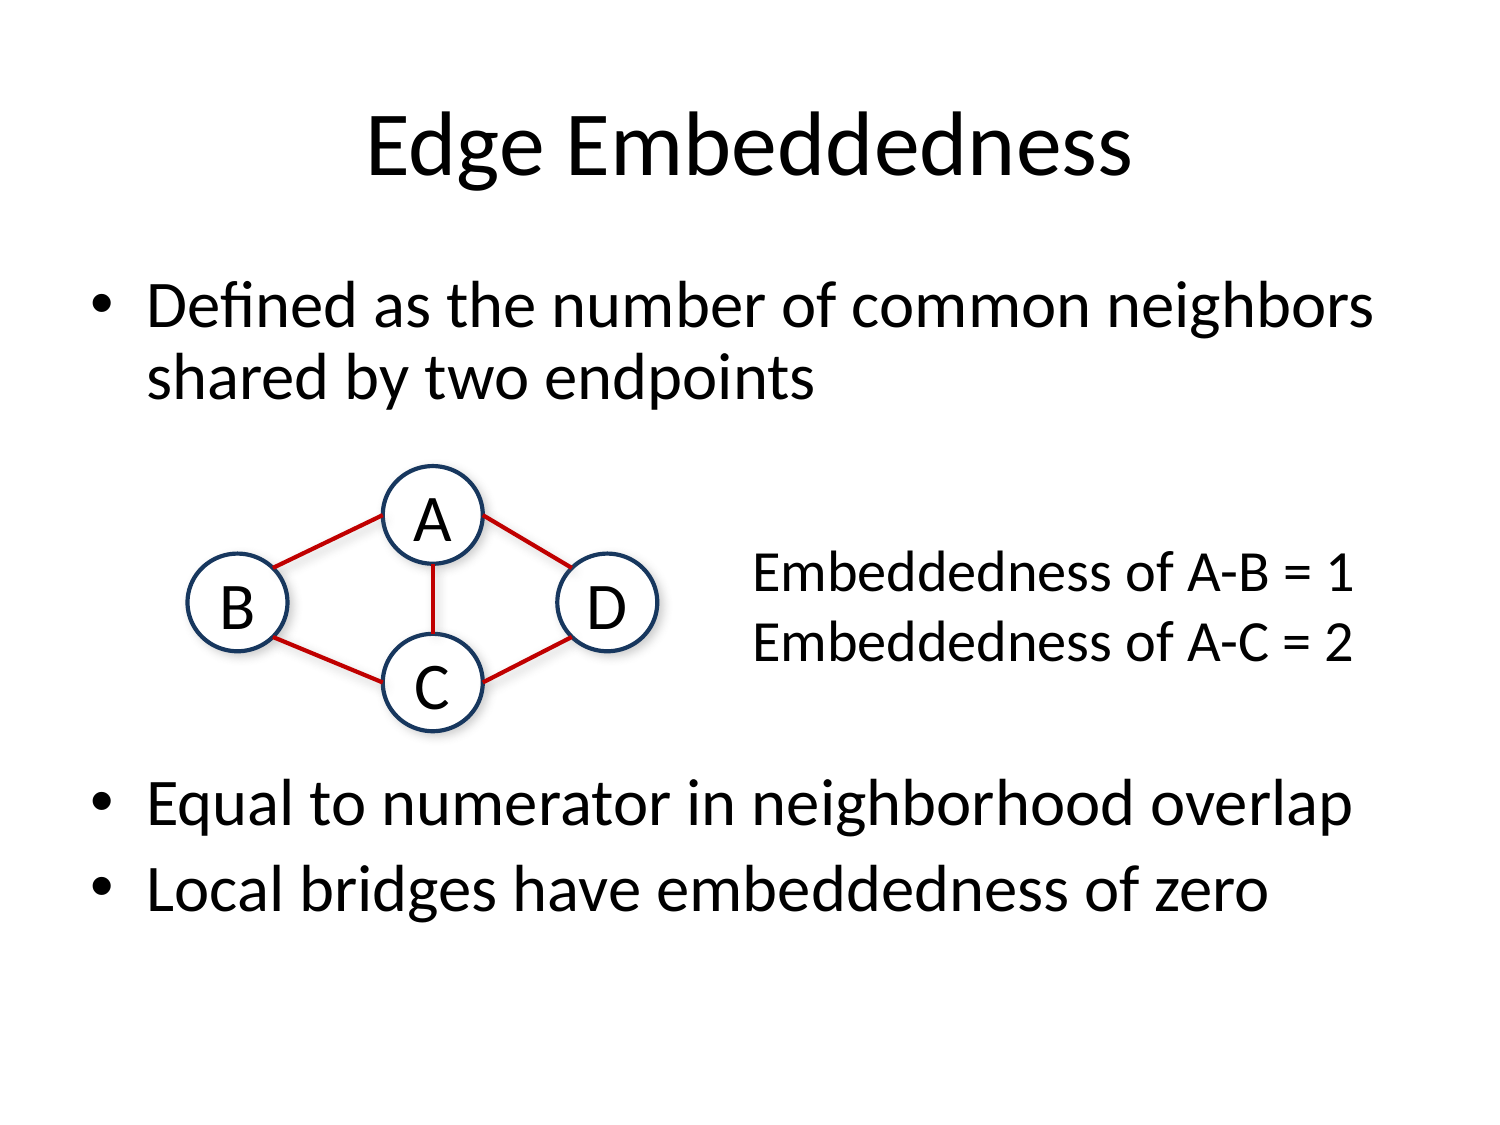

# Edge Embeddedness
Defined as the number of common neighbors shared by two endpoints

Equal to numerator in neighborhood overlap
Local bridges have embeddedness of zero

A
Embeddedness of A-B = 1
Embeddedness of A-C = 2
B
D
C